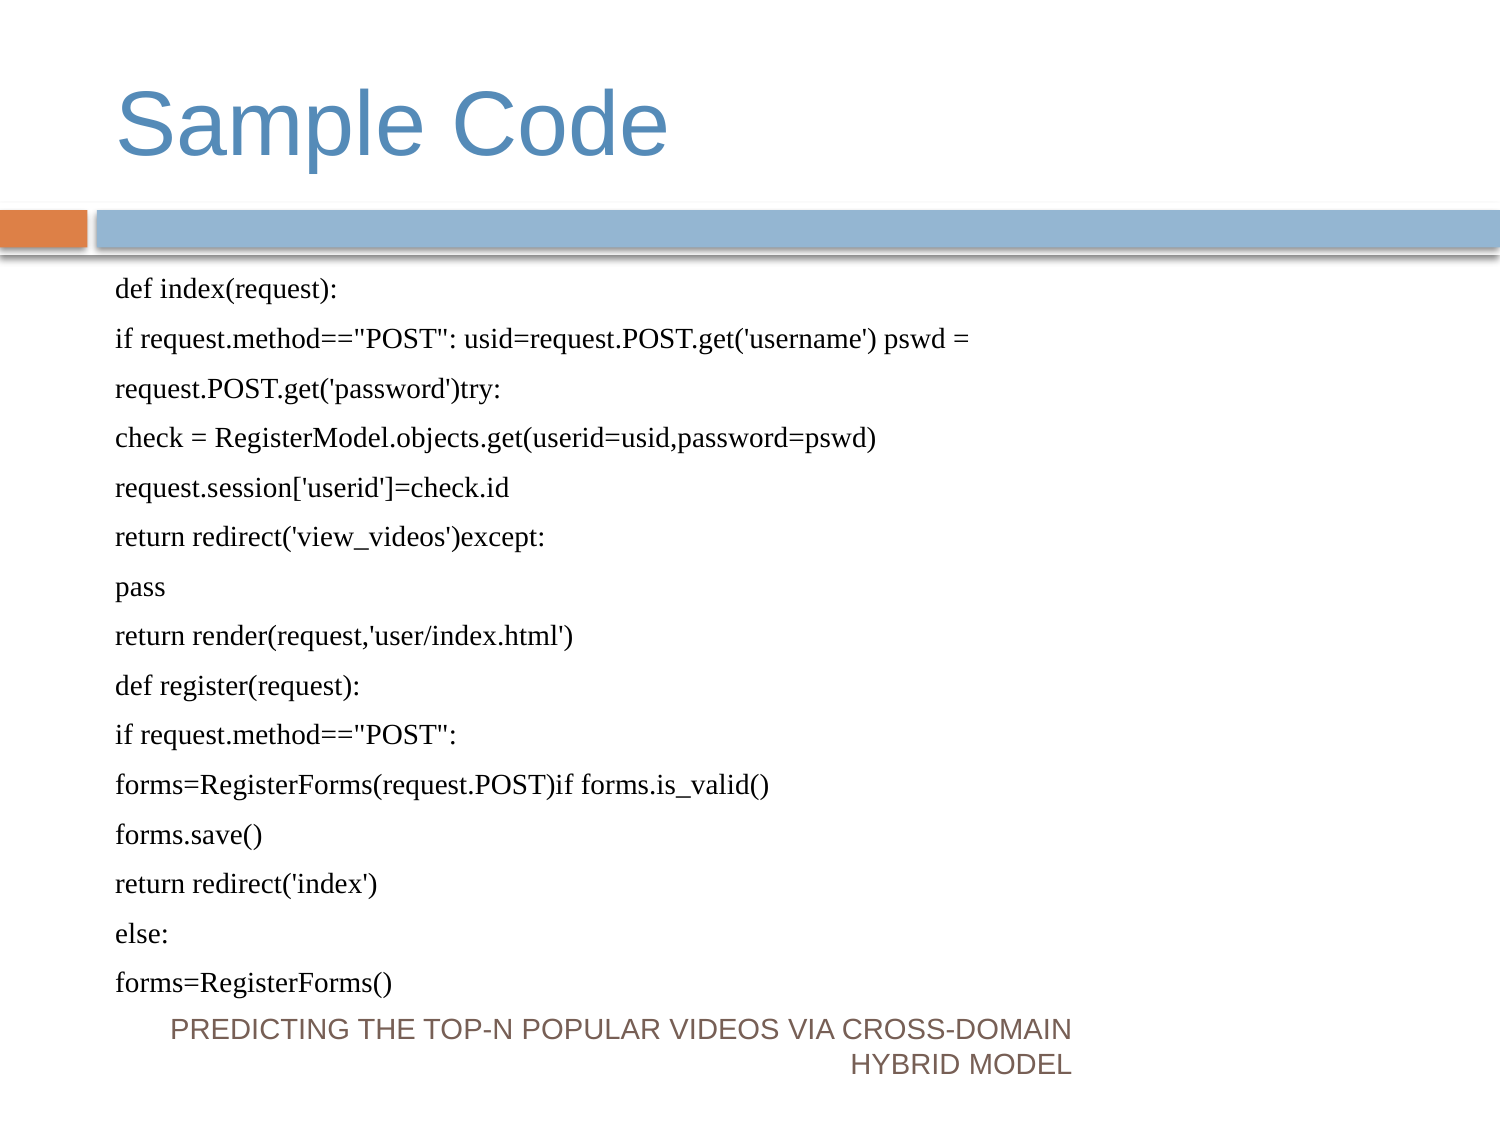

# Sample Code
def index(request):
if request.method=="POST": usid=request.POST.get('username') pswd =
request.POST.get('password')try:
check = RegisterModel.objects.get(userid=usid,password=pswd)
request.session['userid']=check.id
return redirect('view_videos')except:
pass
return render(request,'user/index.html')
def register(request):
if request.method=="POST":
forms=RegisterForms(request.POST)if forms.is_valid()
forms.save()
return redirect('index')
else:
forms=RegisterForms()
PREDICTING THE TOP-N POPULAR VIDEOS VIA CROSS-DOMAIN HYBRID MODEL